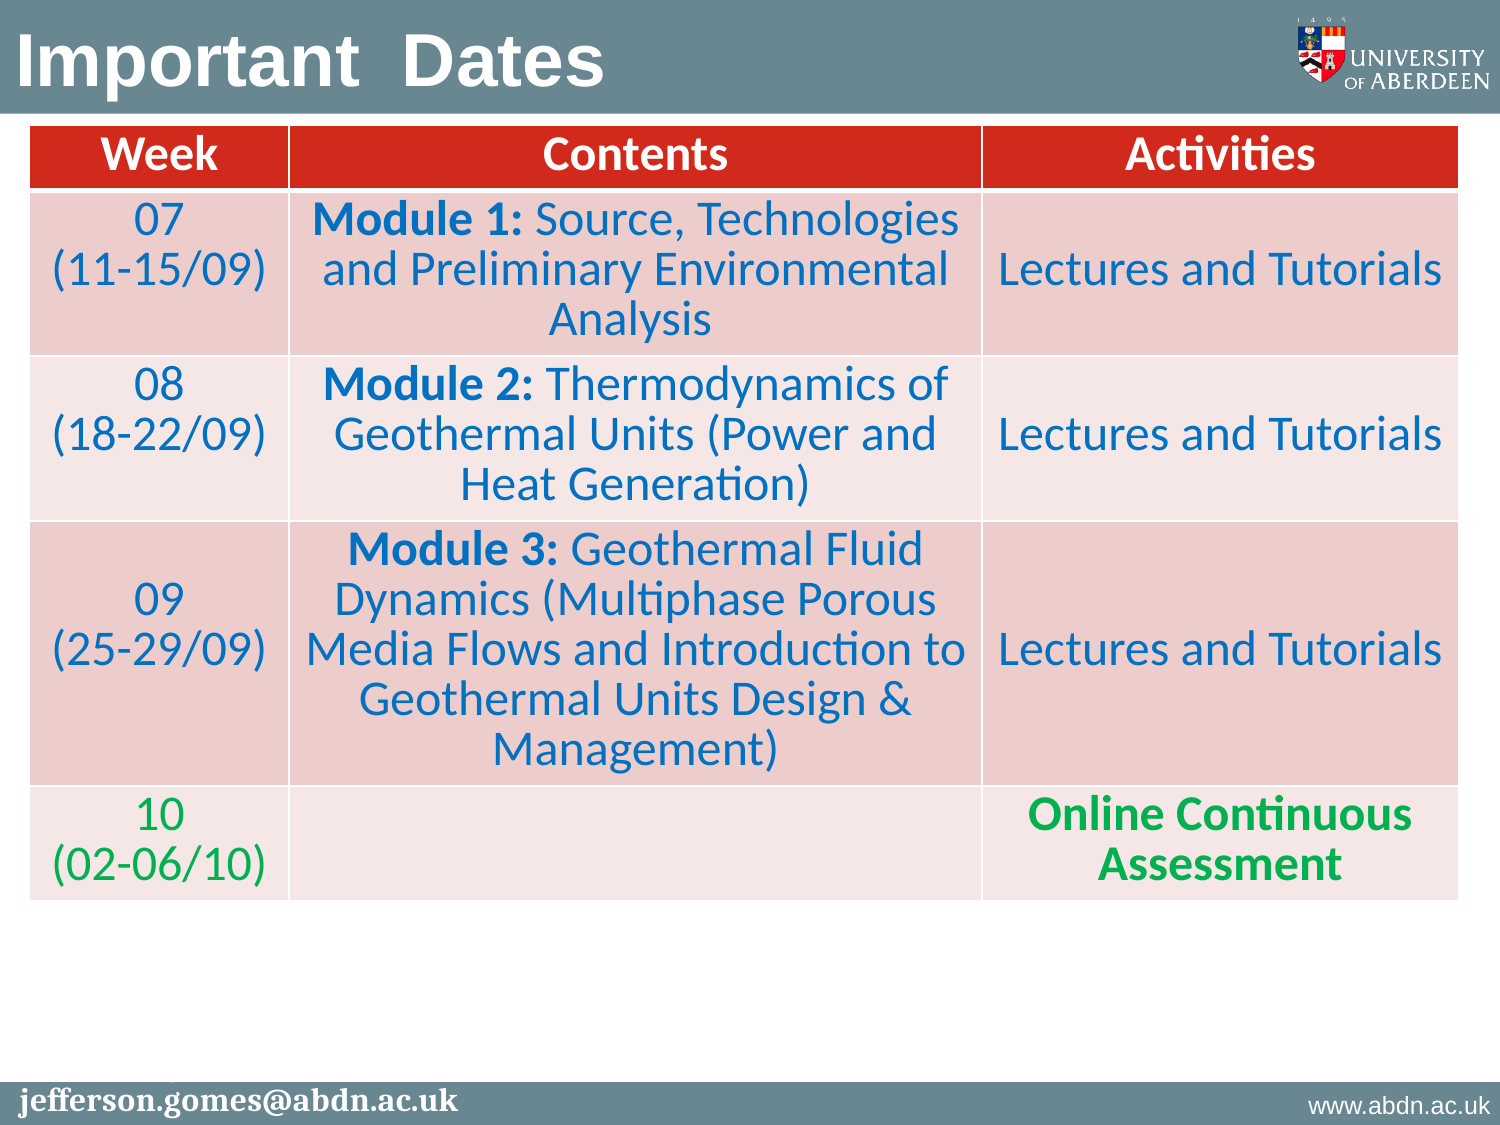

# Important  Dates
| Week | Contents | Activities |
| --- | --- | --- |
| 07 (11-15/09) | Module 1: Source, Technologies and Preliminary Environmental Analysis | Lectures and Tutorials |
| 08 (18-22/09) | Module 2: Thermodynamics of Geothermal Units (Power and Heat Generation) | Lectures and Tutorials |
| 09 (25-29/09) | Module 3: Geothermal Fluid Dynamics (Multiphase Porous Media Flows and Introduction to Geothermal Units Design & Management) | Lectures and Tutorials |
| 10 (02-06/10) |  | Online Continuous Assessment |
jefferson.gomes@abdn.ac.uk
jefferson.gomes@abdn.ac.uk